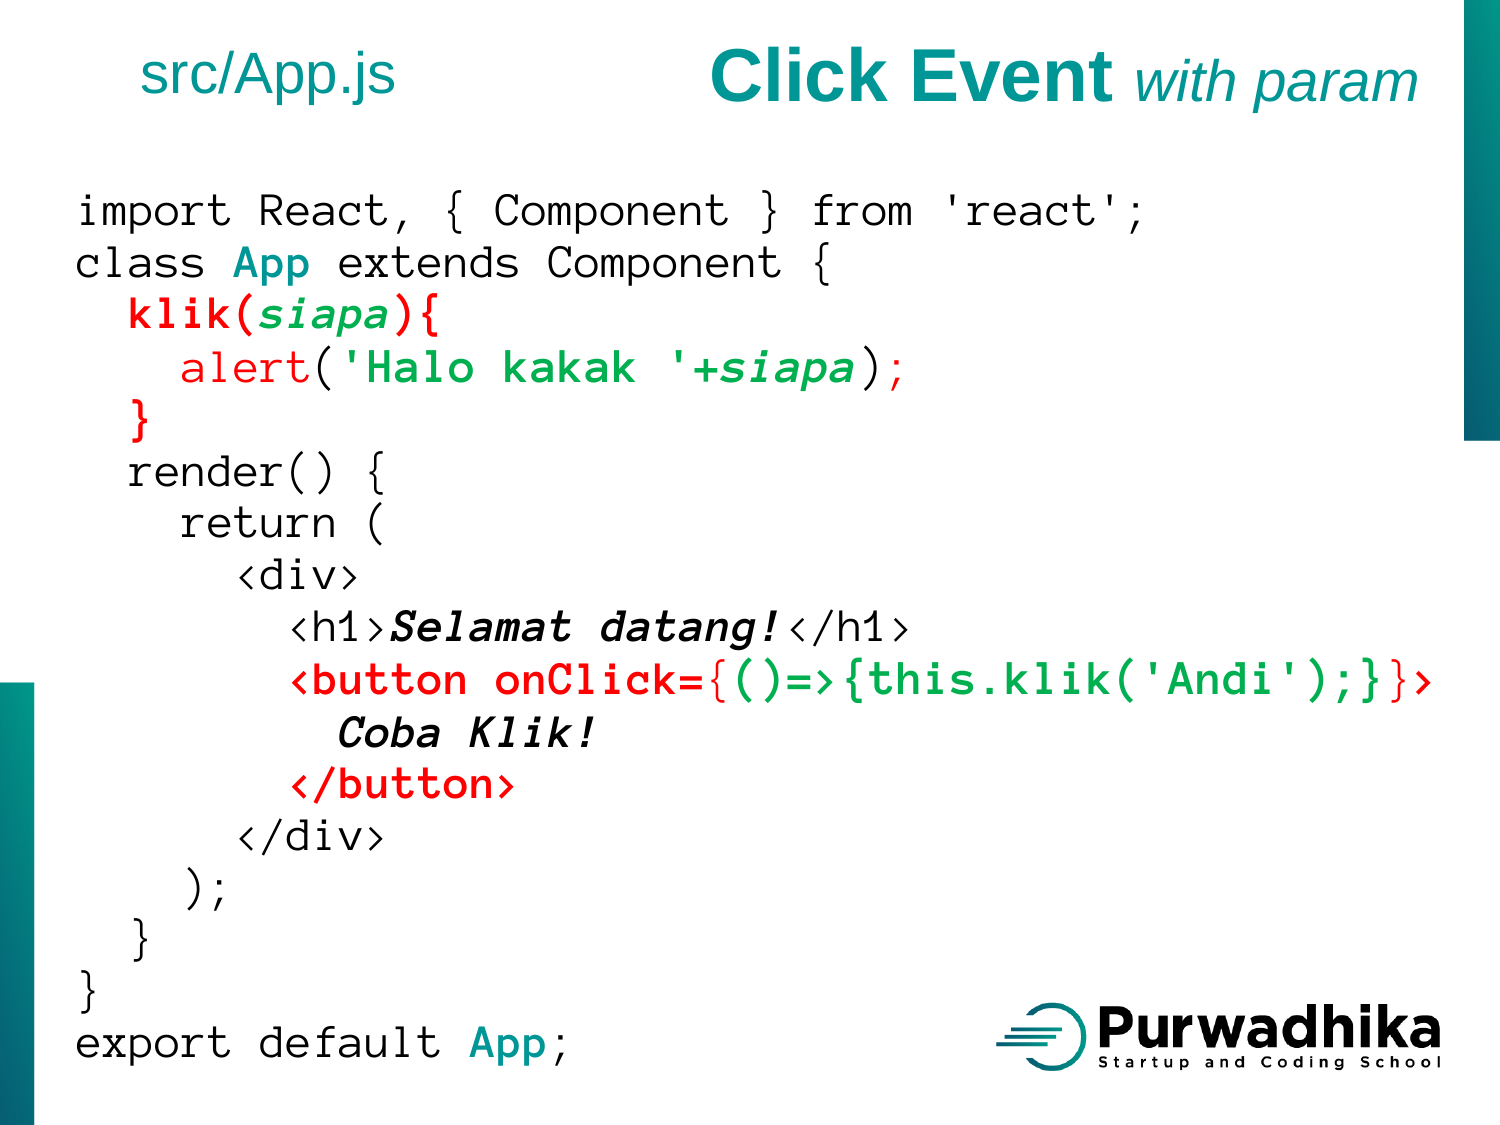

src/App.js
Click Event with param
import React, { Component } from 'react';
class App extends Component {
  klik(siapa){
    alert('Halo kakak '+siapa);
  }
  render() {
    return (
      <div>
        <h1>Selamat datang!</h1>
        <button onClick={()=>{this.klik('Andi');}}>
          Coba Klik!
        </button>
      </div>
    );
  }
}
export default App;